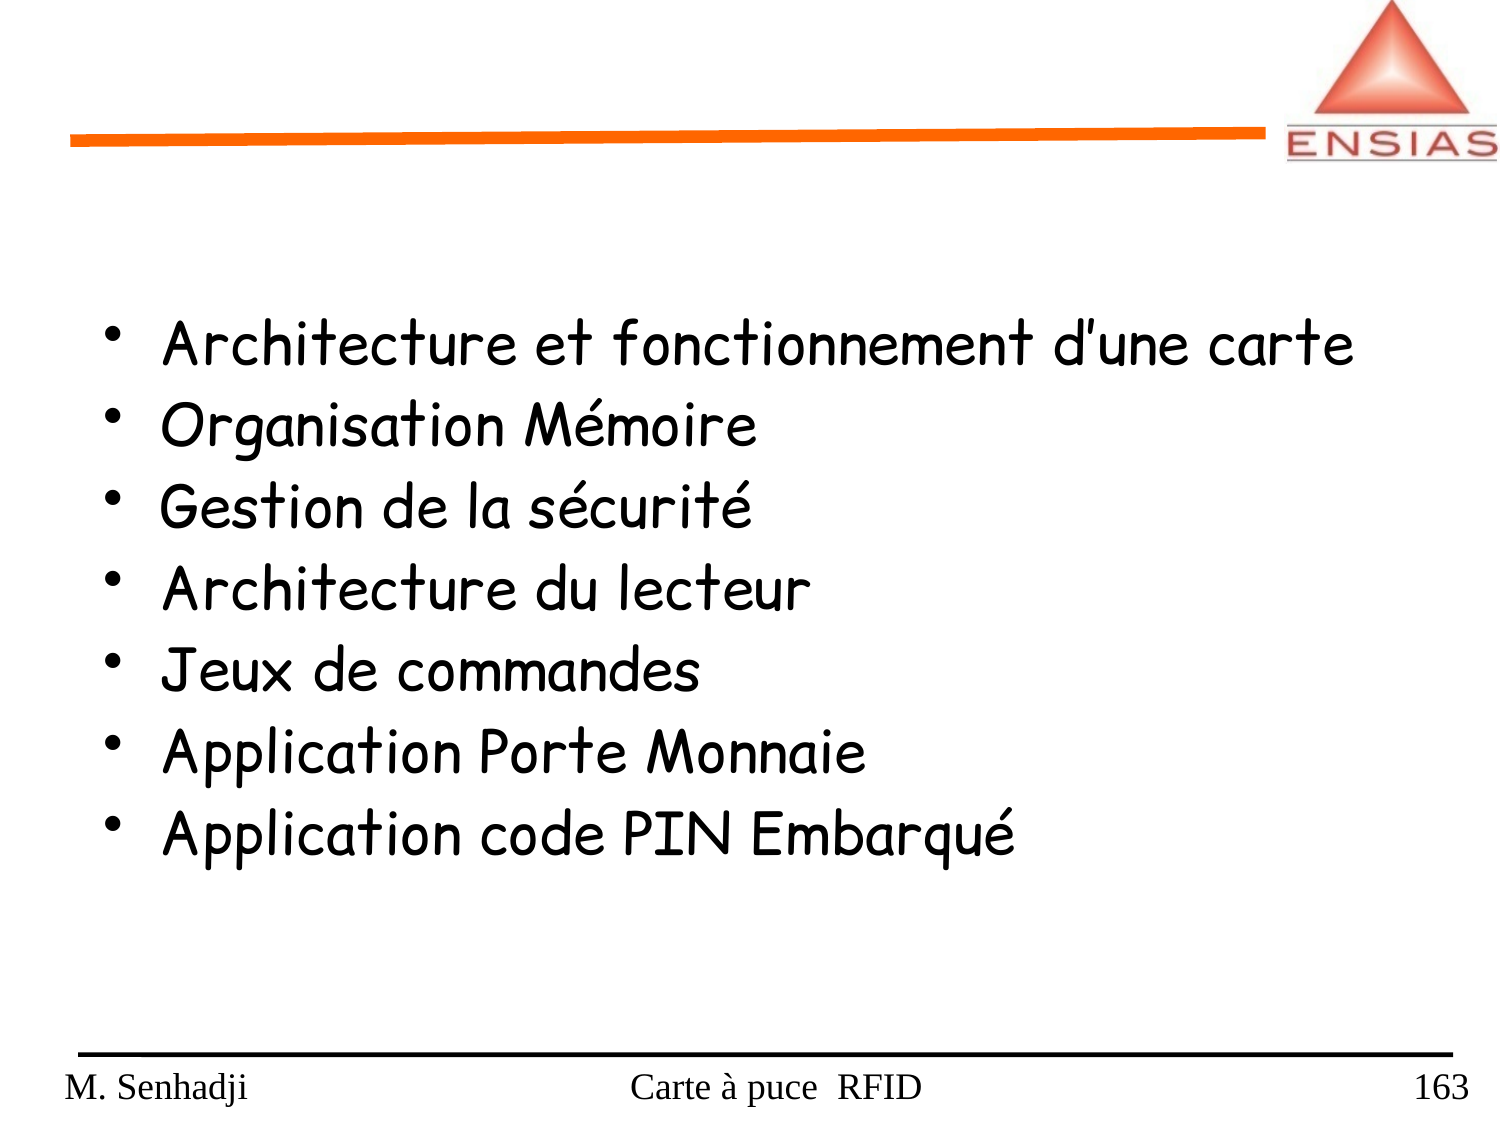

Architecture et fonctionnement d’une carte
Organisation Mémoire
Gestion de la sécurité
Architecture du lecteur
Jeux de commandes
Application Porte Monnaie
Application code PIN Embarqué